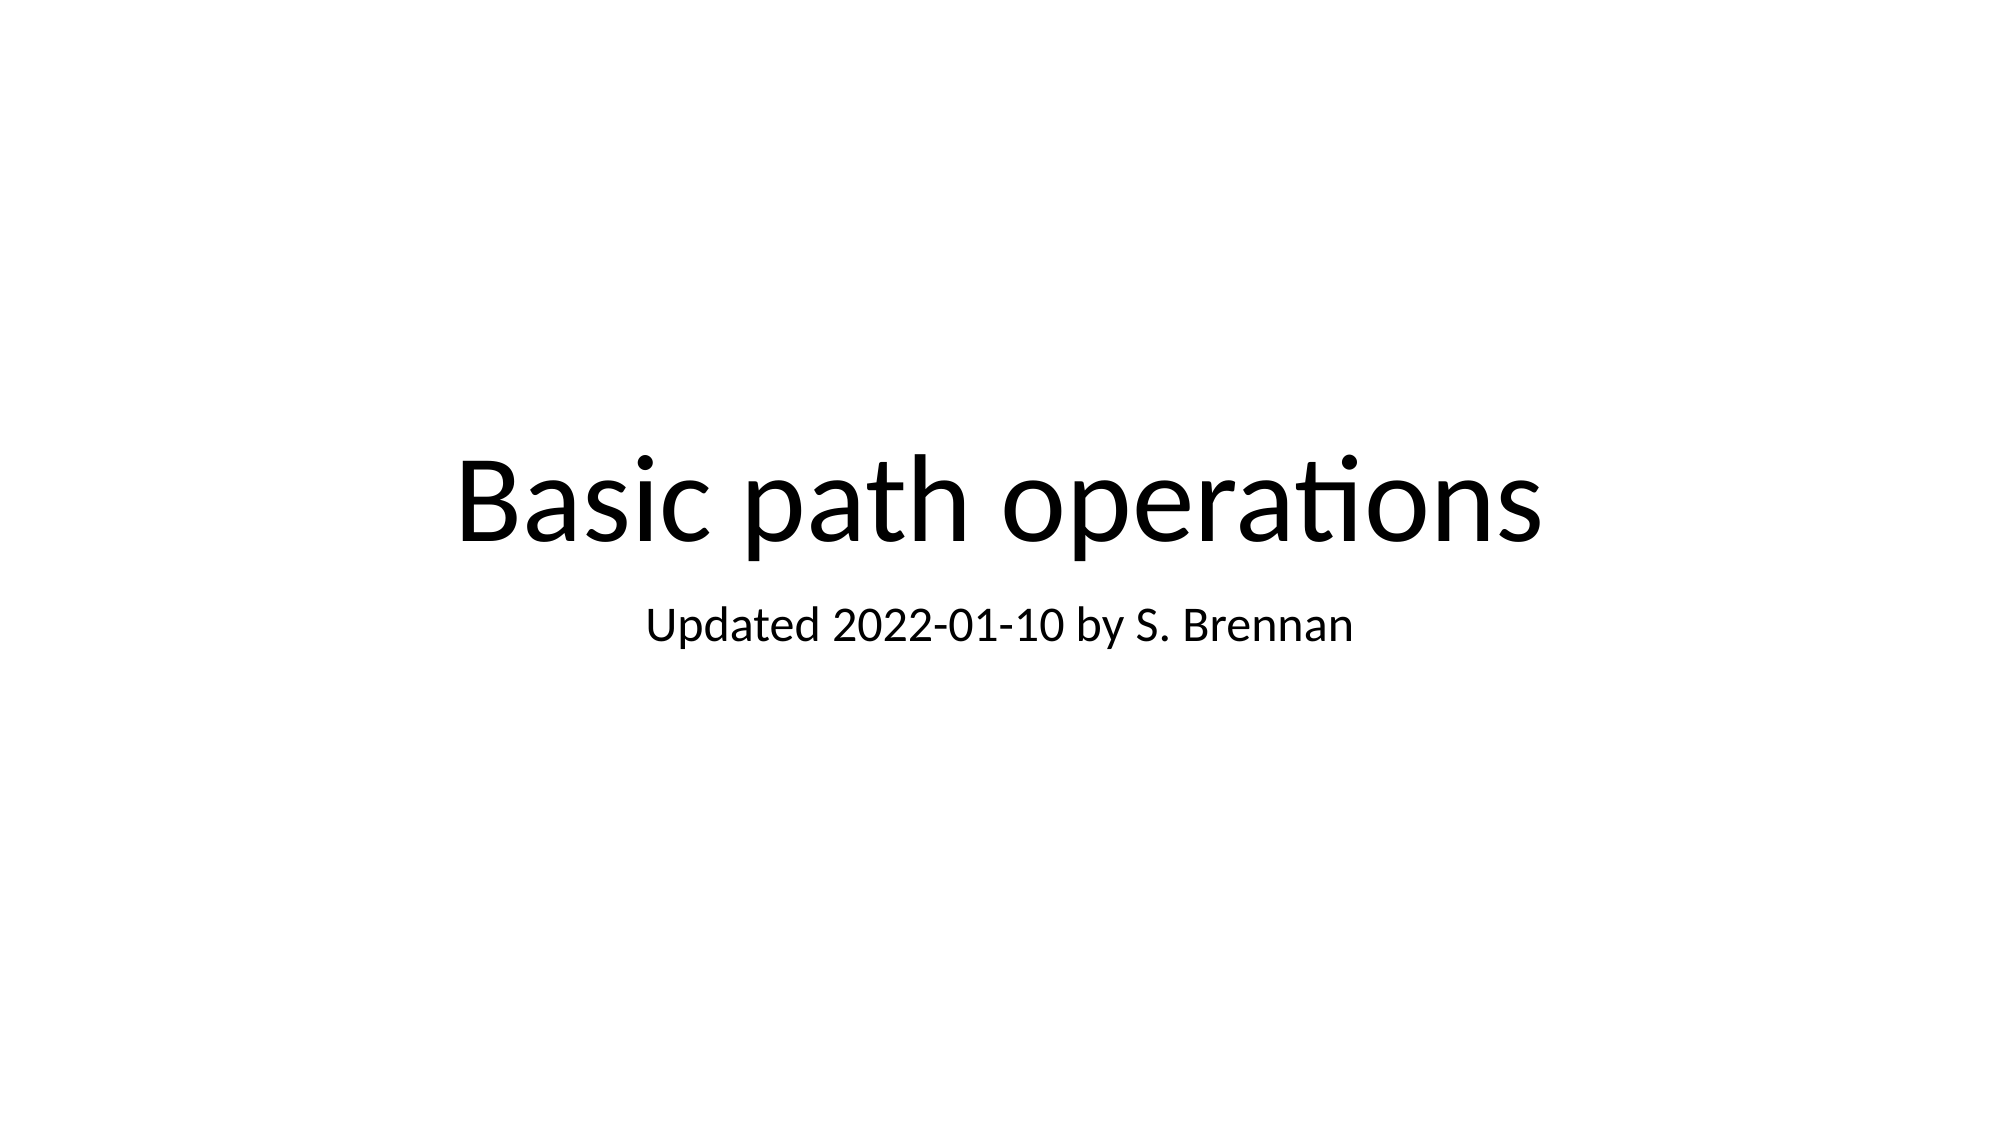

# Basic path operations
Updated 2022-01-10 by S. Brennan